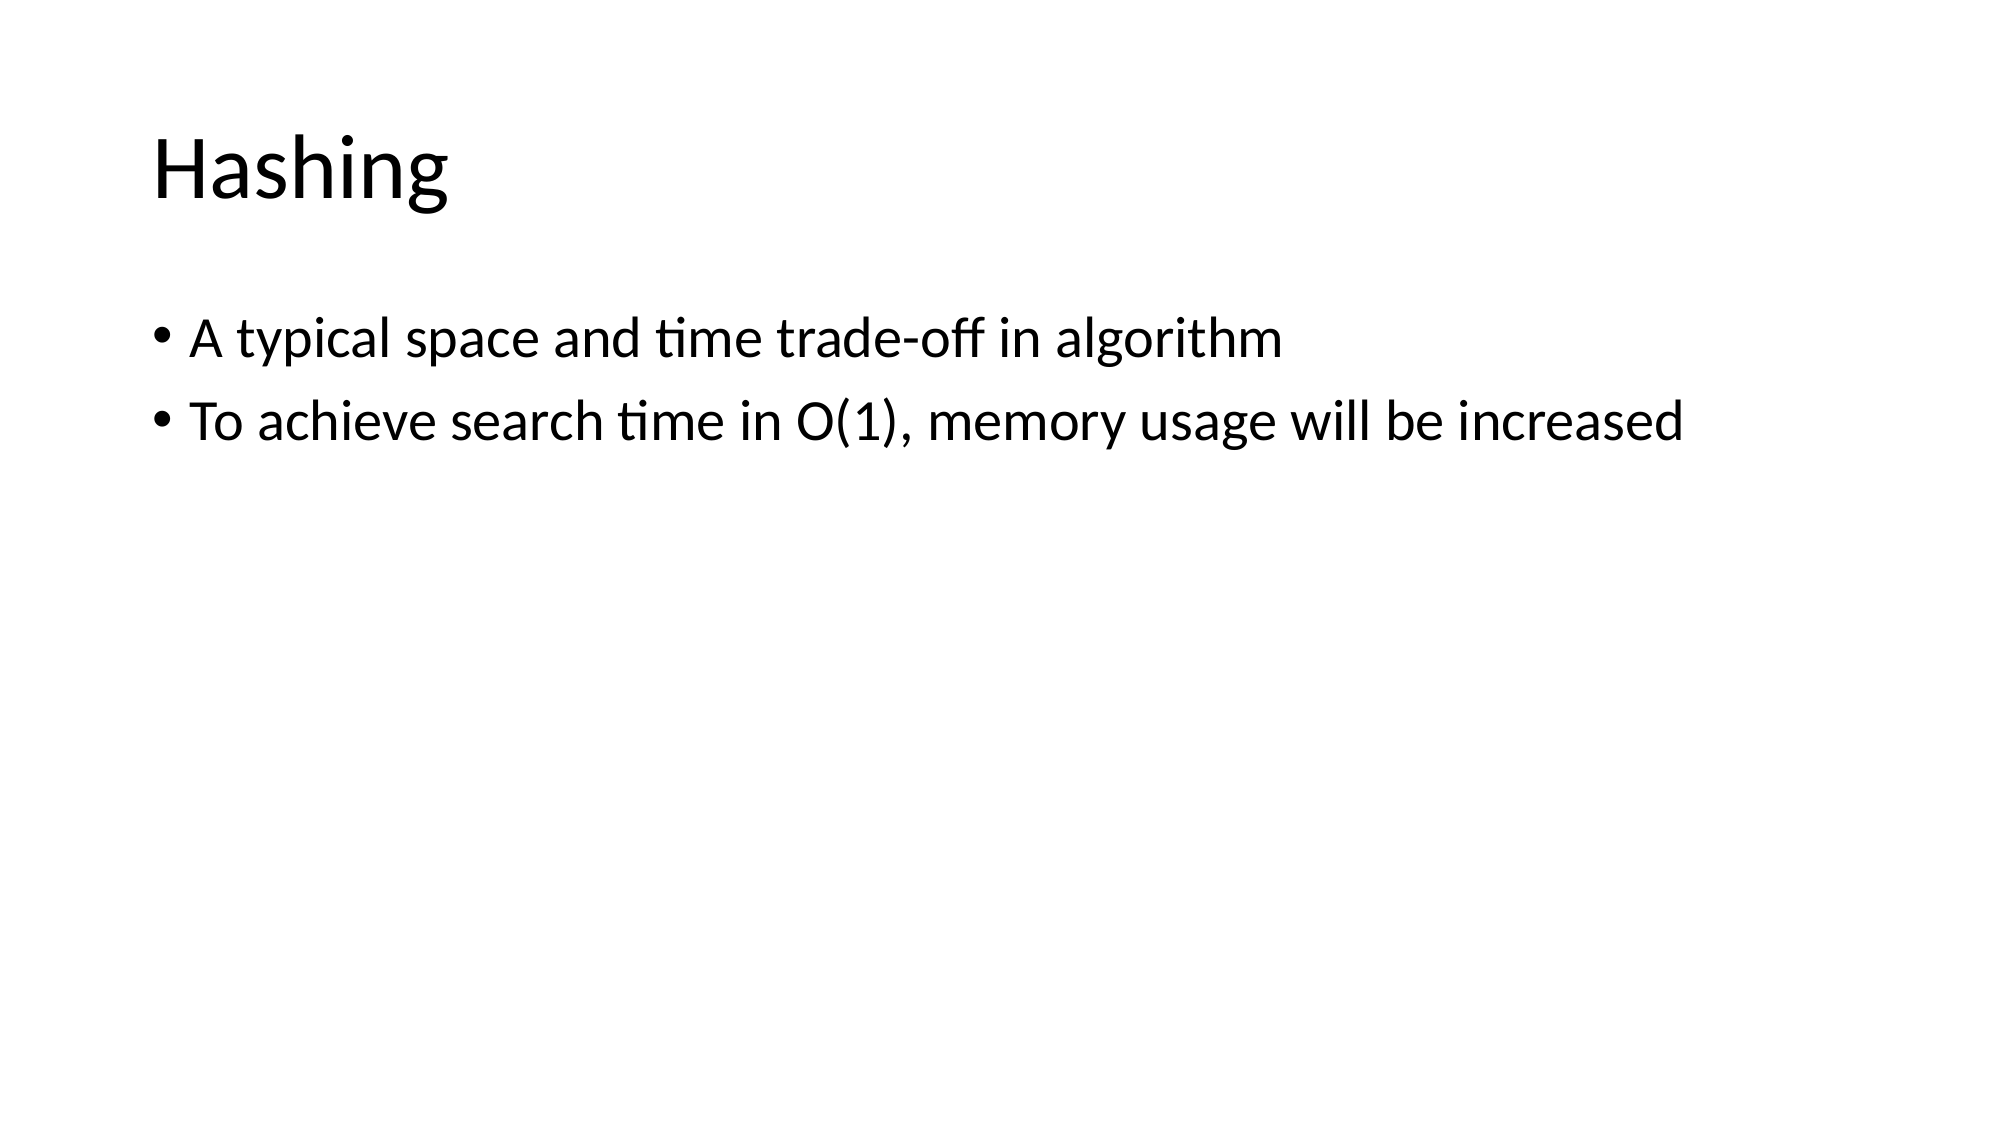

# Hashing
A typical space and time trade-off in algorithm
To achieve search time in O(1), memory usage will be increased